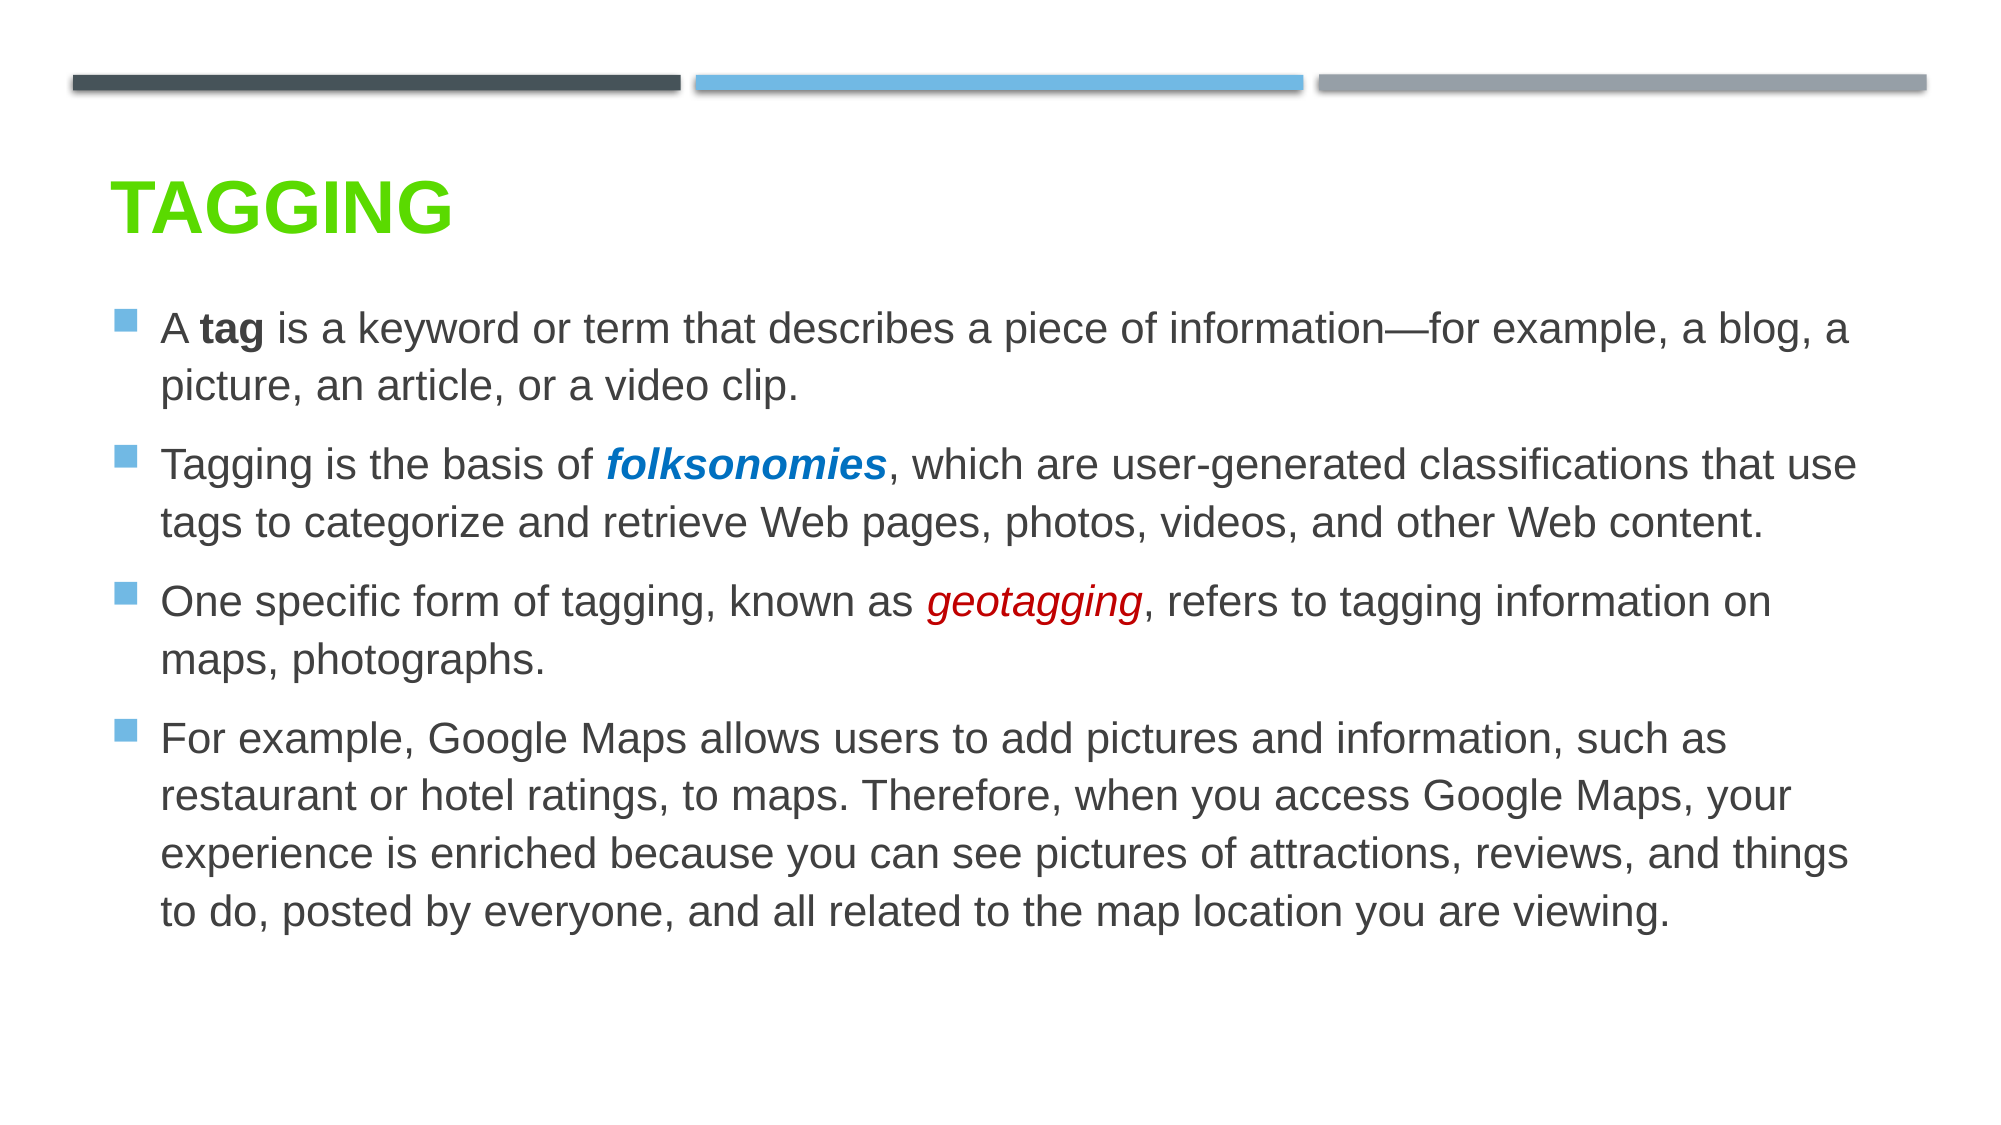

# Tagging
A tag is a keyword or term that describes a piece of information—for example, a blog, a picture, an article, or a video clip.
Tagging is the basis of folksonomies, which are user-generated classifications that use tags to categorize and retrieve Web pages, photos, videos, and other Web content.
One specific form of tagging, known as geotagging, refers to tagging information on maps, photographs.
For example, Google Maps allows users to add pictures and information, such as restaurant or hotel ratings, to maps. Therefore, when you access Google Maps, your experience is enriched because you can see pictures of attractions, reviews, and things to do, posted by everyone, and all related to the map location you are viewing.